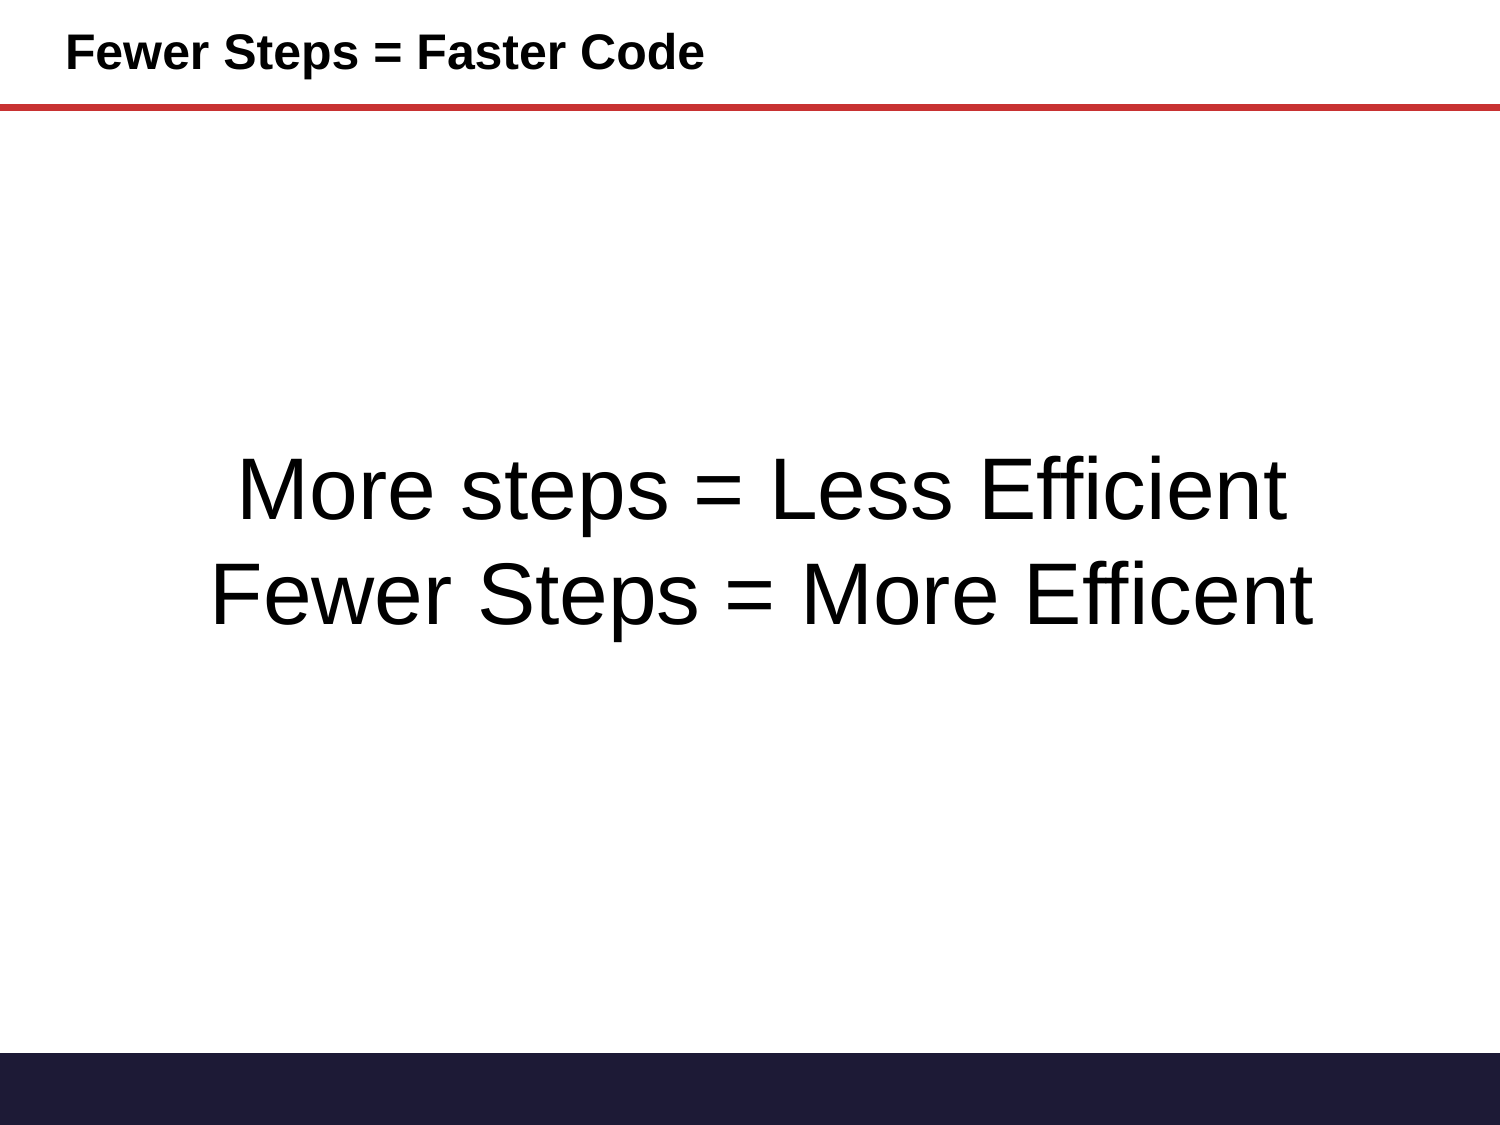

# Fewer Steps = Faster Code
More steps = Less Efficient
Fewer Steps = More Efficent